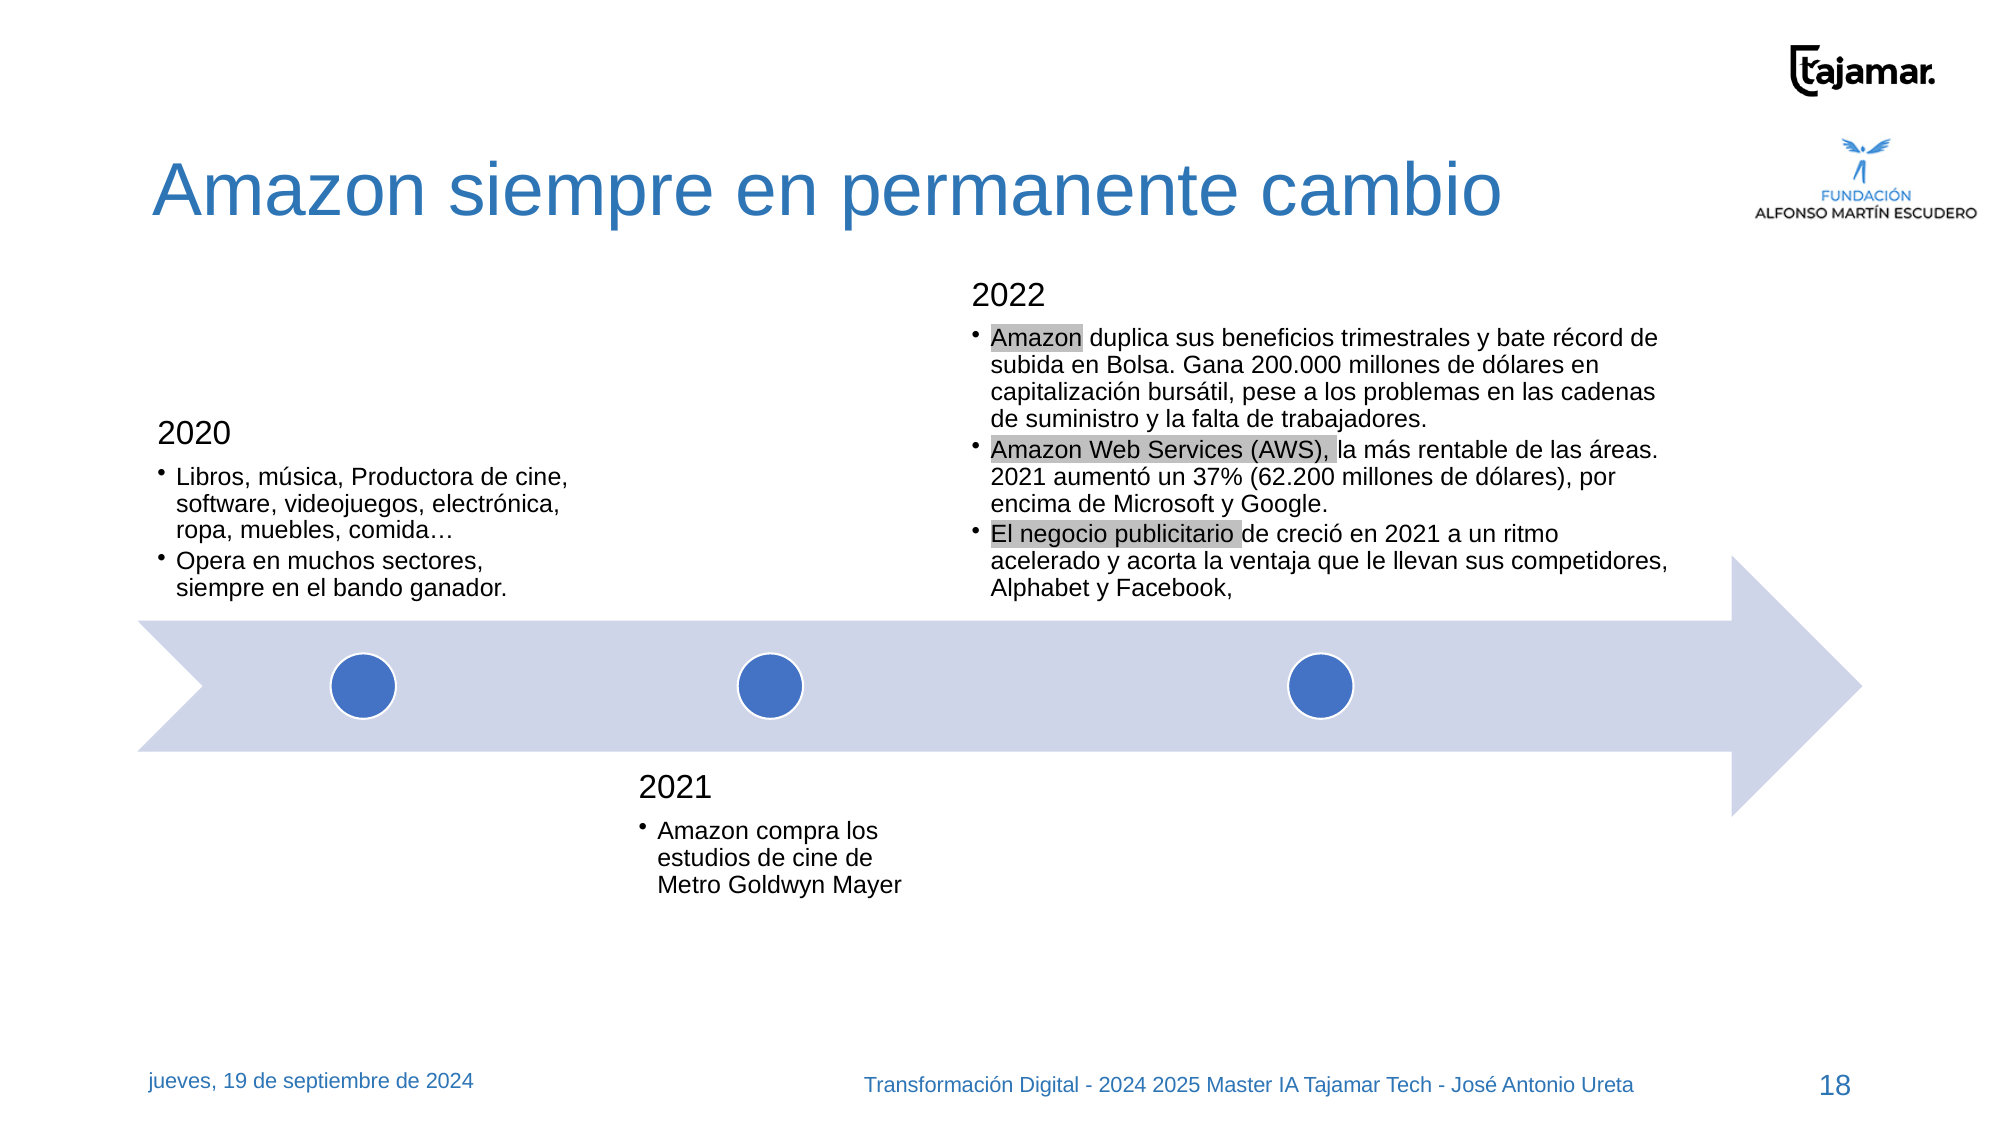

# Amazon siempre en permanente cambio
2020
Libros, música, Productora de cine, software, videojuegos, electrónica, ropa, muebles, comida…
Opera en muchos sectores, siempre en el bando ganador.
2021
Amazon compra los estudios de cine de Metro Goldwyn Mayer
2022
Amazon duplica sus beneficios trimestrales y bate récord de subida en Bolsa. Gana 200.000 millones de dólares en capitalización bursátil, pese a los problemas en las cadenas de suministro y la falta de trabajadores.
Amazon Web Services (AWS), la más rentable de las áreas. 2021 aumentó un 37% (62.200 millones de dólares), por encima de Microsoft y Google.
El negocio publicitario de creció en 2021 a un ritmo acelerado y acorta la ventaja que le llevan sus competidores, Alphabet y Facebook,
jueves, 19 de septiembre de 2024
Transformación Digital - 2024 2025 Master IA Tajamar Tech - José Antonio Ureta
18